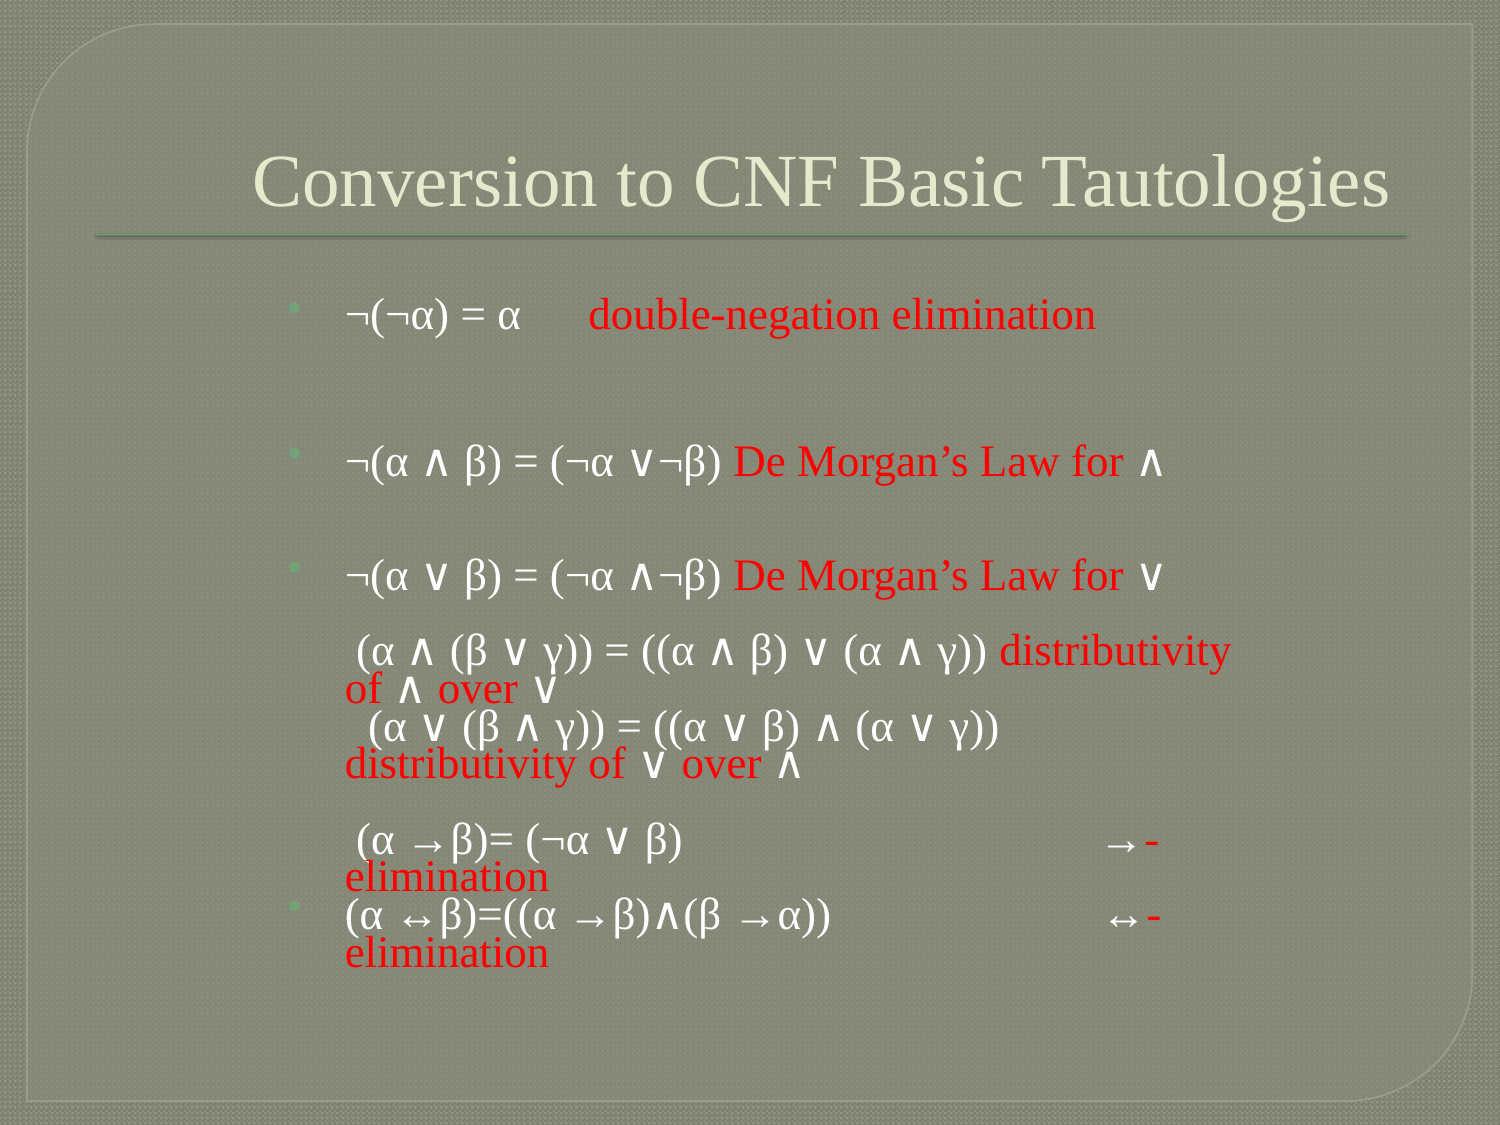

# Conversion to CNF Basic Tautologies
¬(¬α) = α      double-negation elimination

¬(α ∧ β) = (¬α ∨¬β) De Morgan’s Law for ∧

¬(α ∨ β) = (¬α ∧¬β) De Morgan’s Law for ∨

	 (α ∧ (β ∨ γ)) = ((α ∧ β) ∨ (α ∧ γ)) distributivity of ∧ over ∨
       (α ∨ (β ∧ γ)) = ((α ∨ β) ∧ (α ∨ γ)) distributivity of ∨ over ∧
 (α →β)= (¬α ∨ β)                                     →-elimination
(α ↔β)=((α →β)∧(β →α))                        ↔-elimination